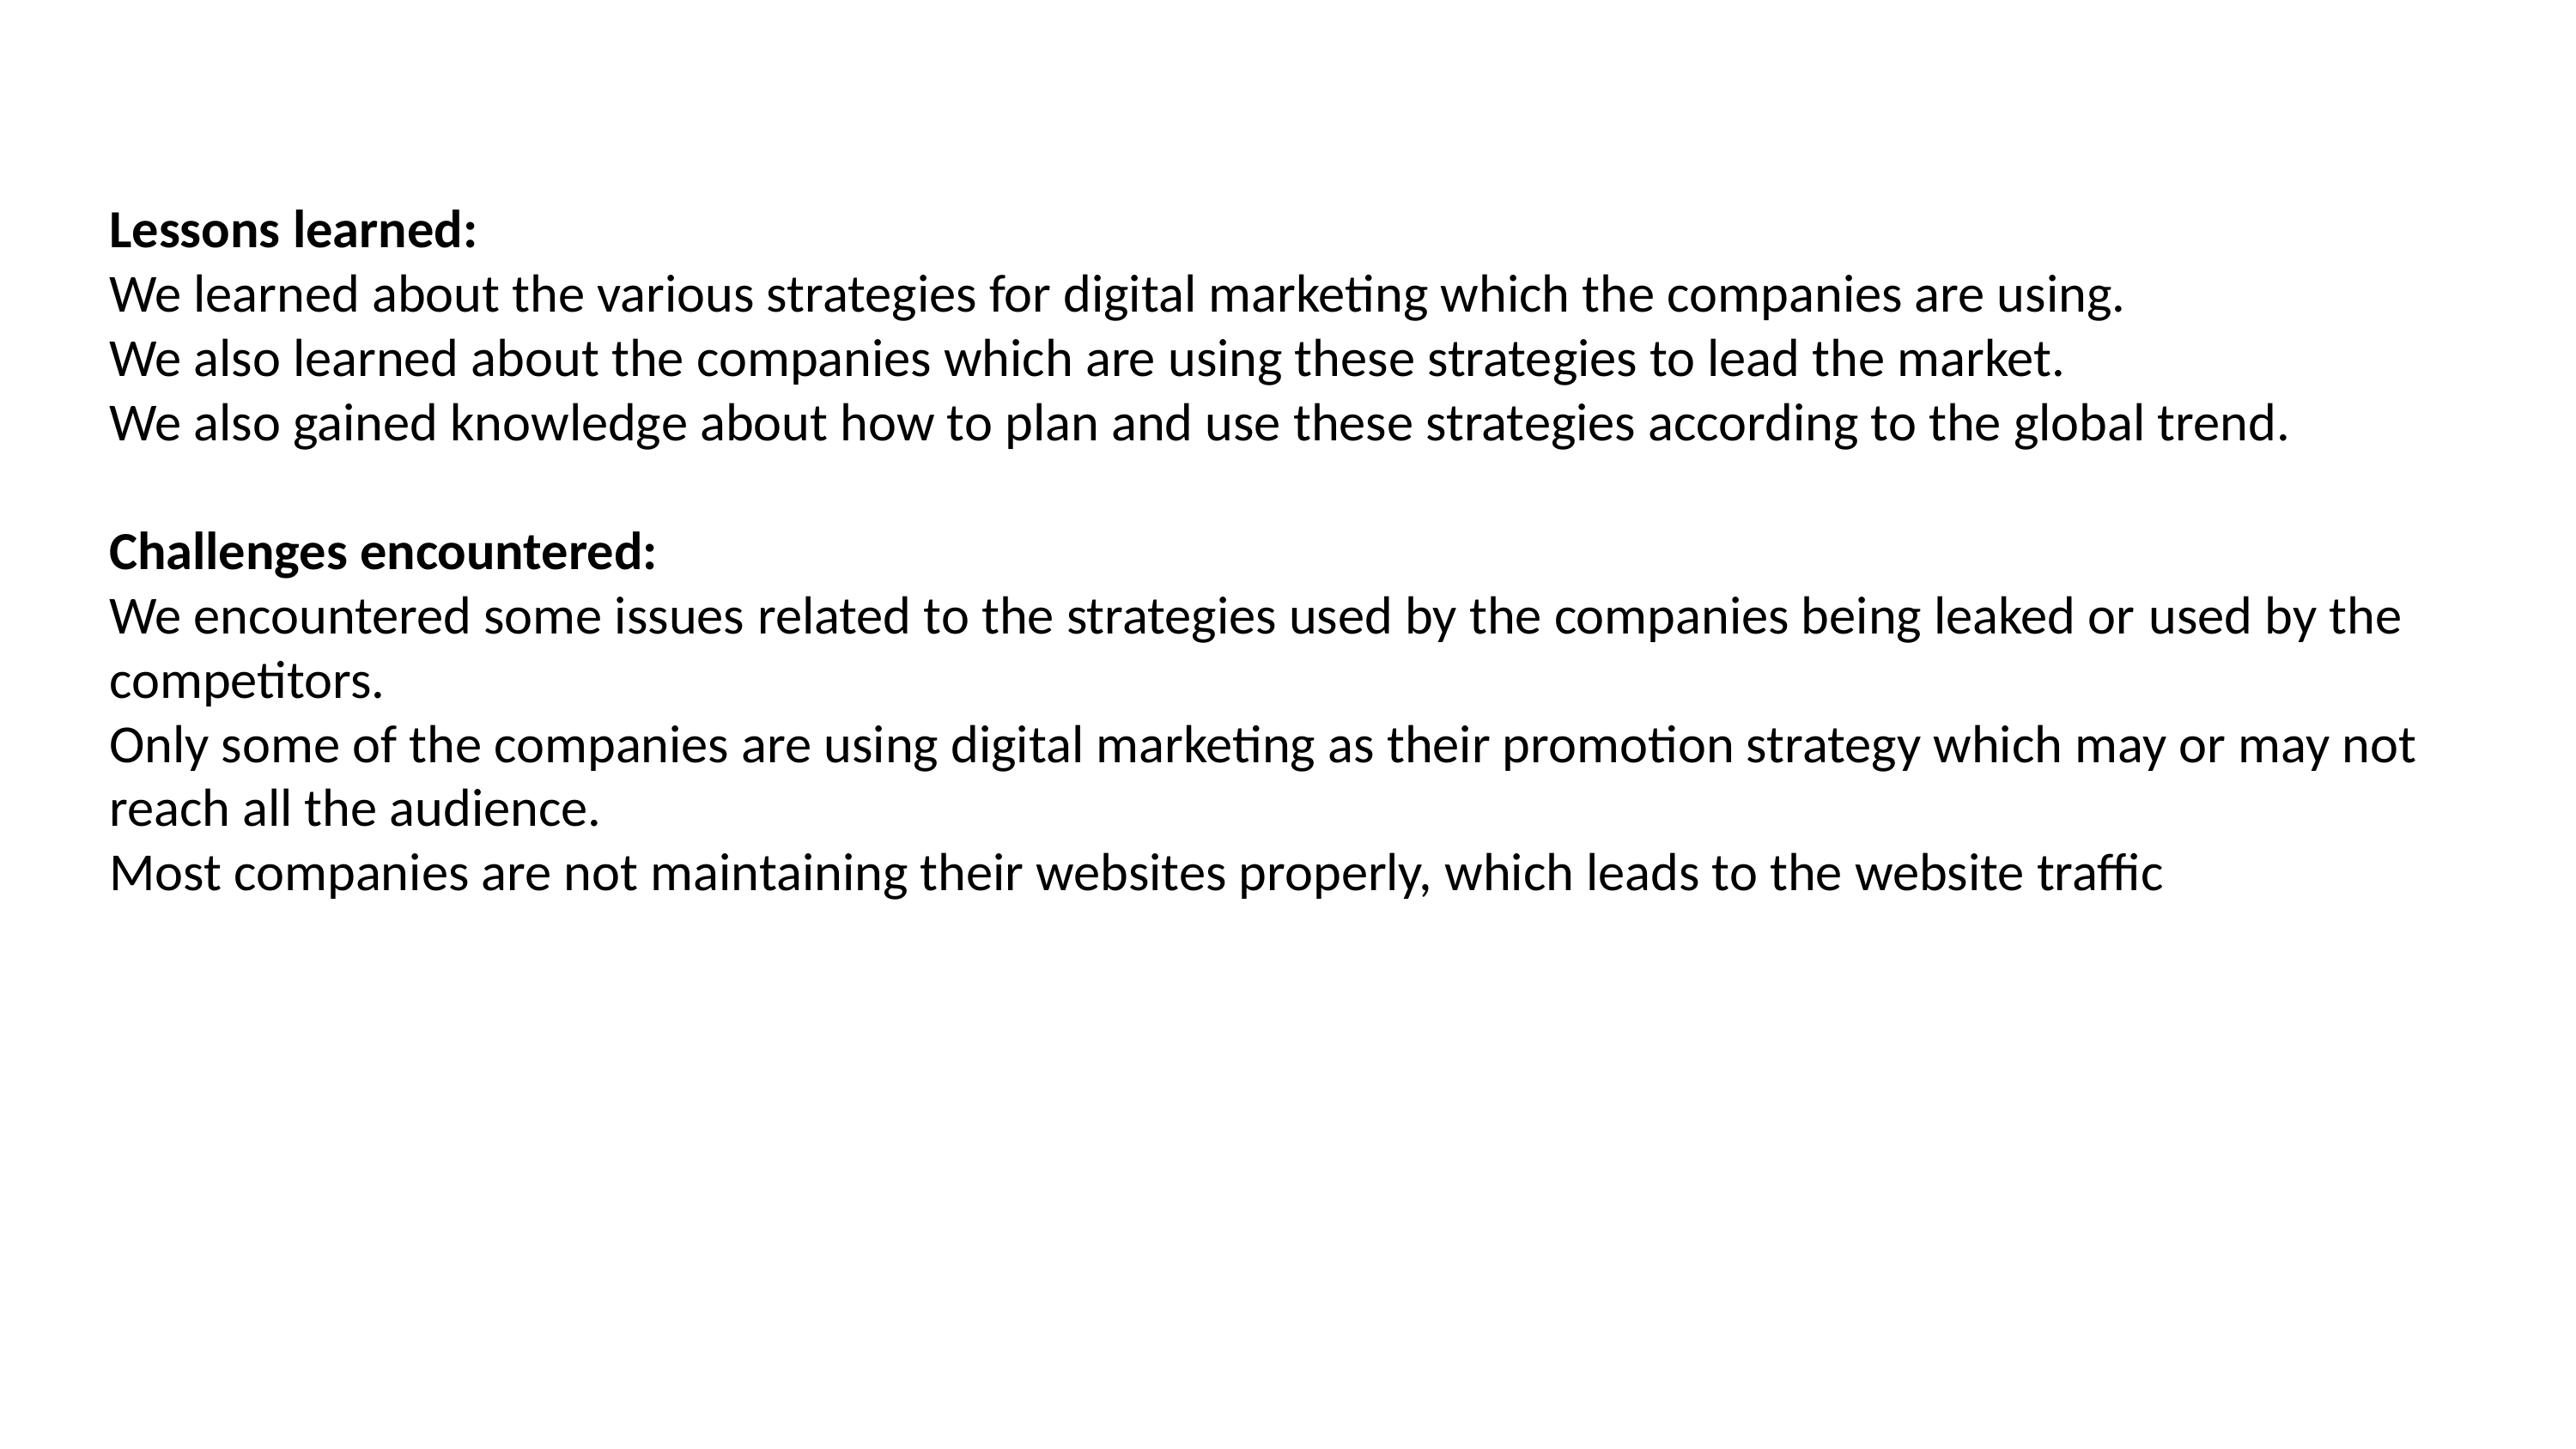

Lessons learned:
We learned about the various strategies for digital marketing which the companies are using.
We also learned about the companies which are using these strategies to lead the market.
We also gained knowledge about how to plan and use these strategies according to the global trend.

Challenges encountered:
We encountered some issues related to the strategies used by the companies being leaked or used by the competitors.
Only some of the companies are using digital marketing as their promotion strategy which may or may not reach all the audience.
Most companies are not maintaining their websites properly, which leads to the website traffic